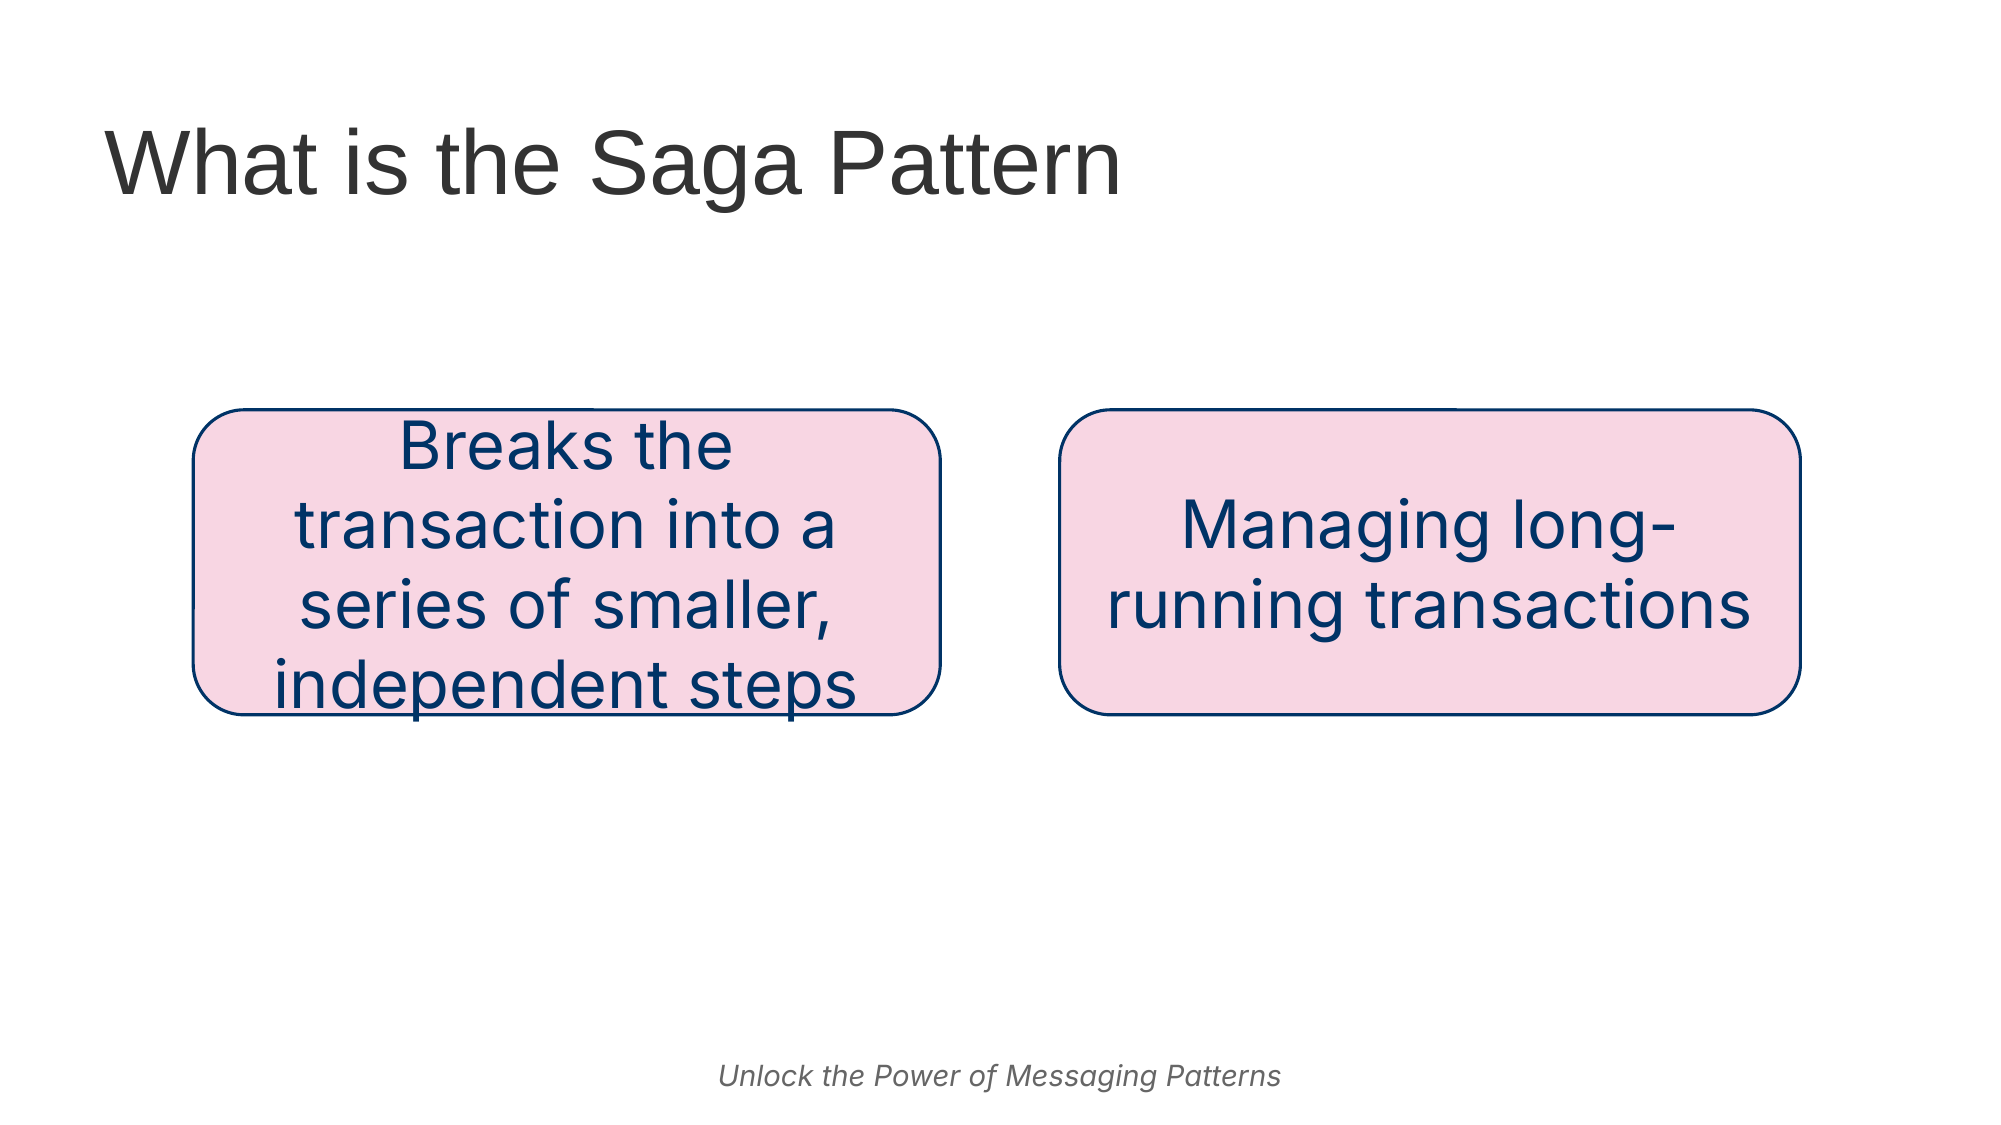

# What is the Saga Pattern
Managing long-running transactions
Breaks the transaction into a series of smaller, independent steps